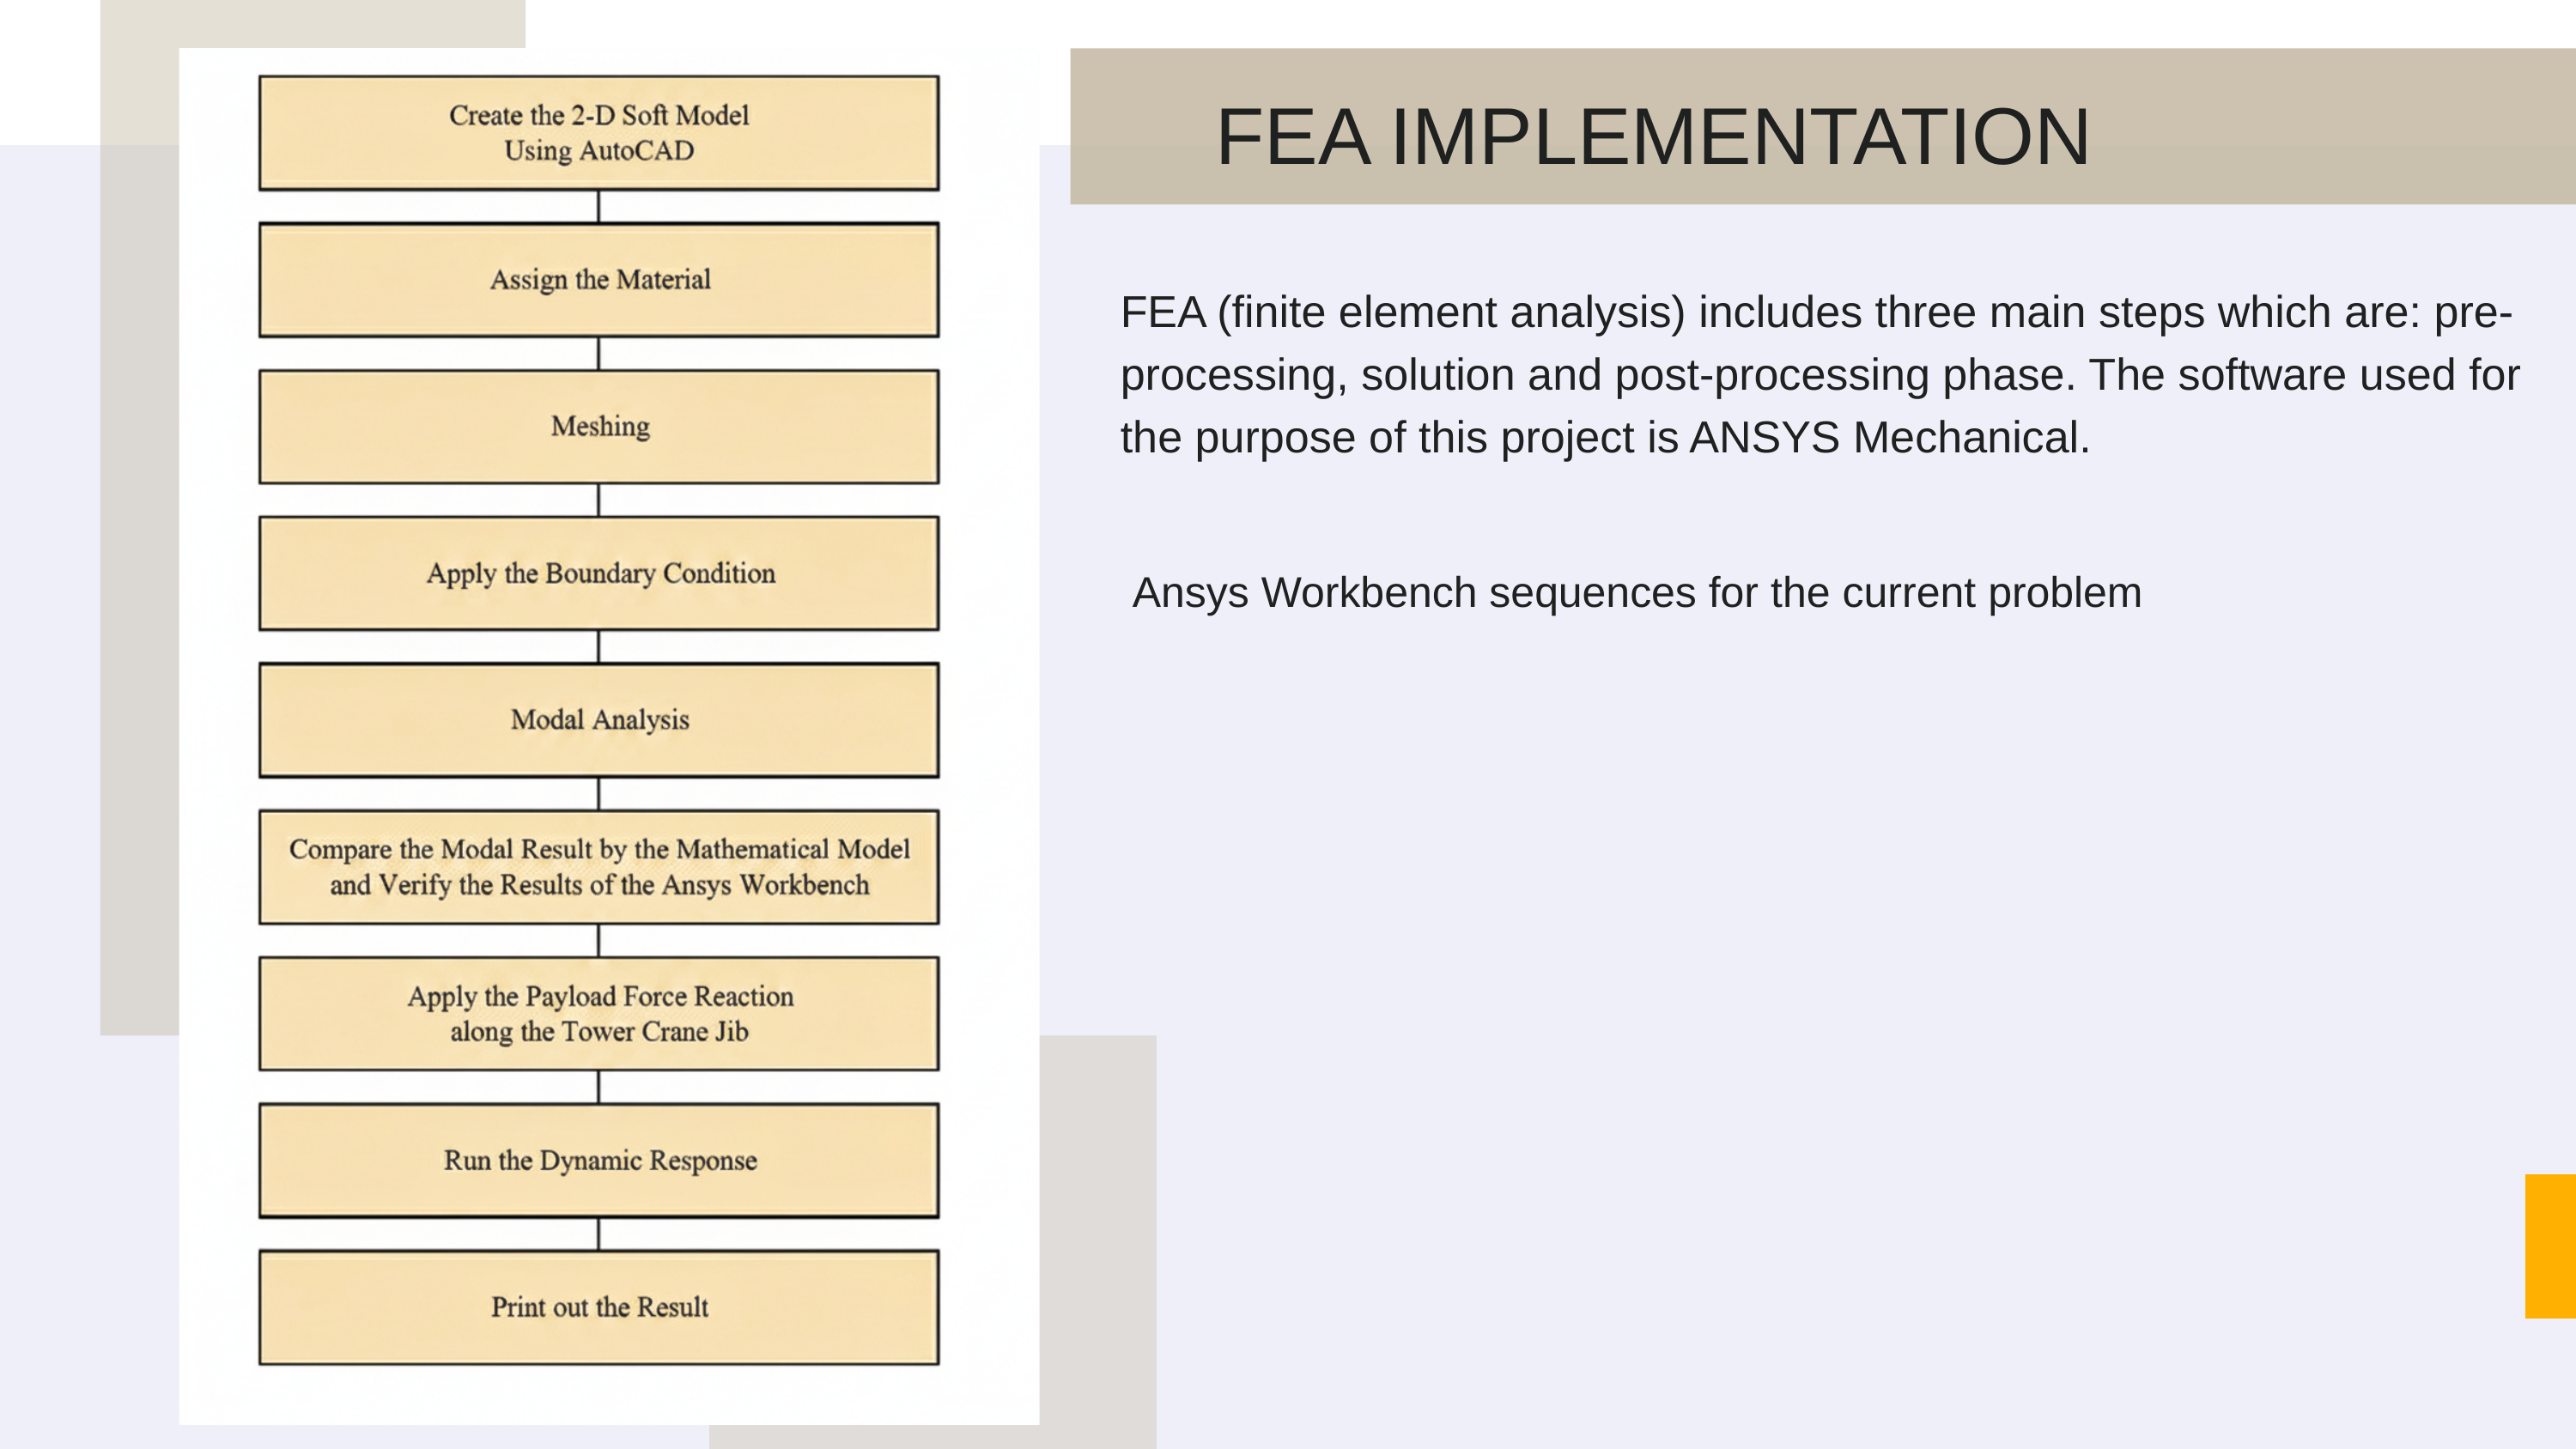

FEA IMPLEMENTATION
FEA (finite element analysis) includes three main steps which are: pre-processing, solution and post-processing phase. The software used for the purpose of this project is ANSYS Mechanical.
 Ansys Workbench sequences for the current problem